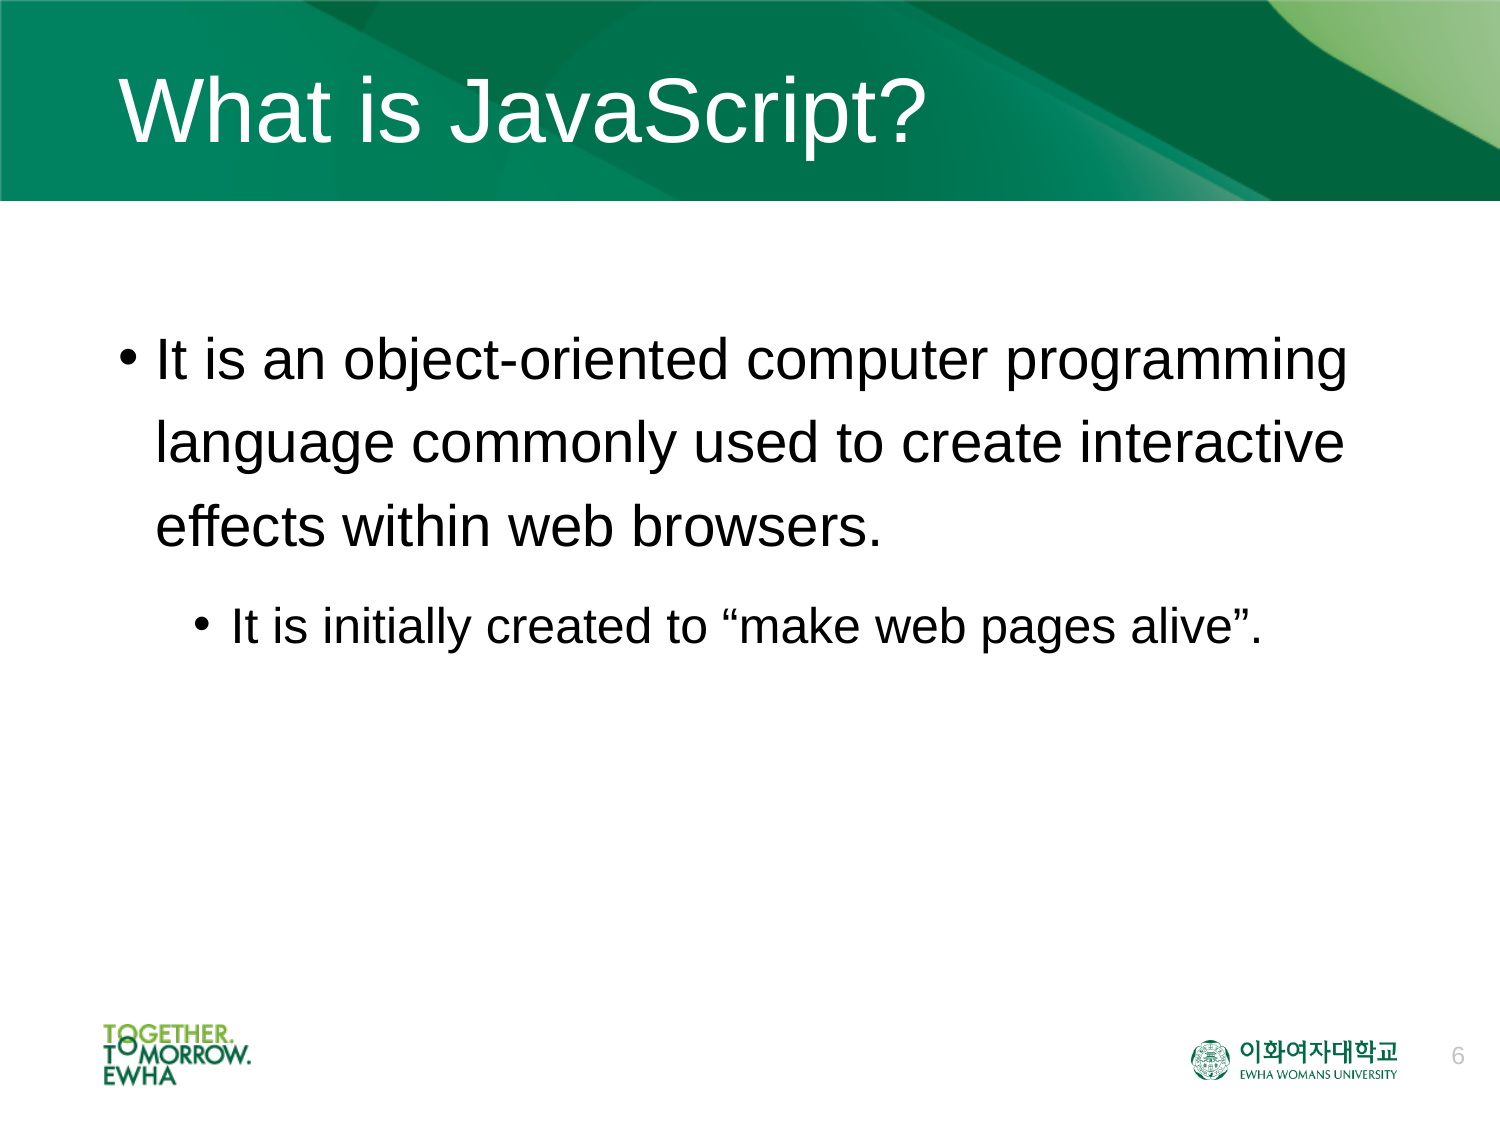

# What is JavaScript?
It is an object-oriented computer programming language commonly used to create interactive effects within web browsers.
It is initially created to “make web pages alive”.
6